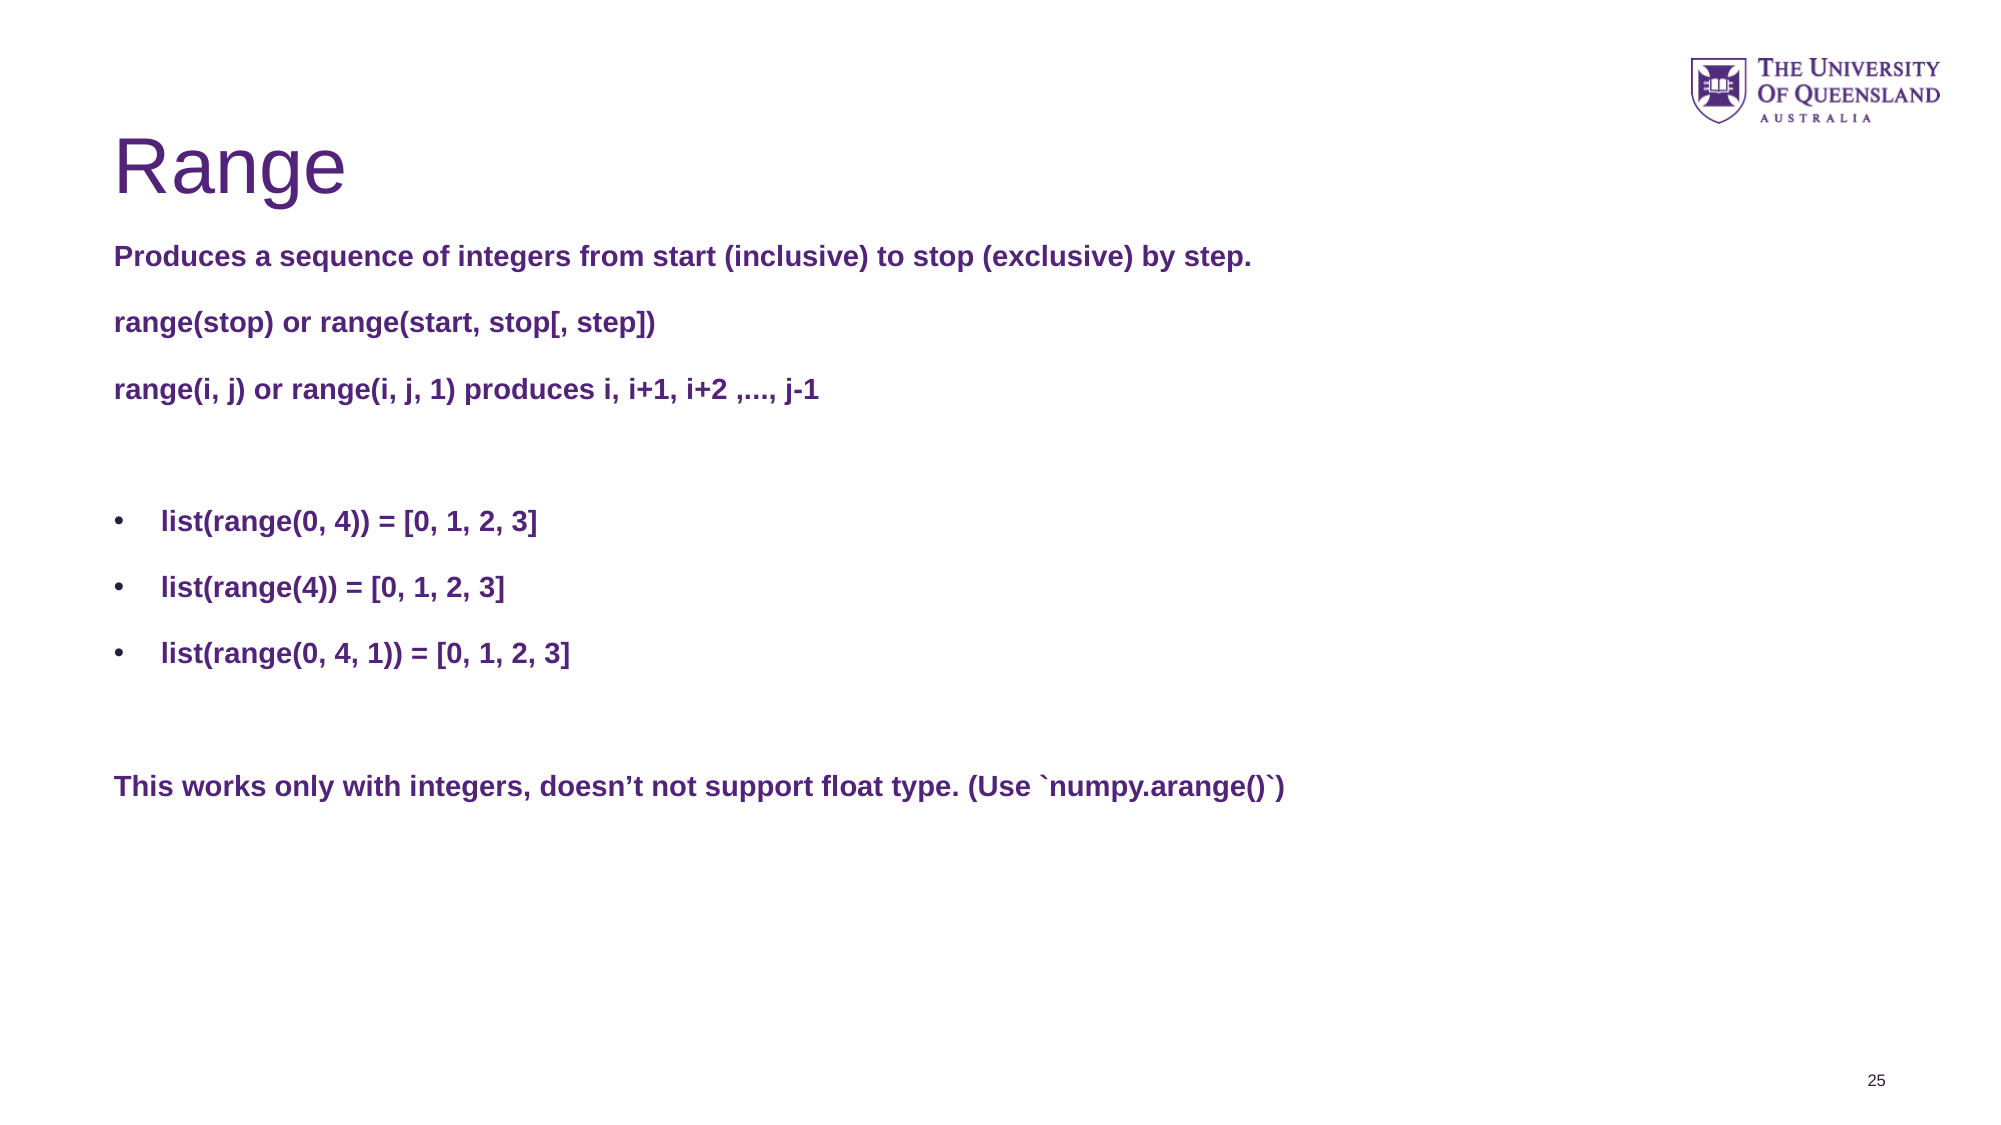

# Range
Produces a sequence of integers from start (inclusive) to stop (exclusive) by step.
range(stop) or range(start, stop[, step])
range(i, j) or range(i, j, 1) produces i, i+1, i+2 ,..., j-1

list(range(0, 4)) = [0, 1, 2, 3]
list(range(4)) = [0, 1, 2, 3]
list(range(0, 4, 1)) = [0, 1, 2, 3]

This works only with integers, doesn’t not support float type. (Use `numpy.arange()`)

25